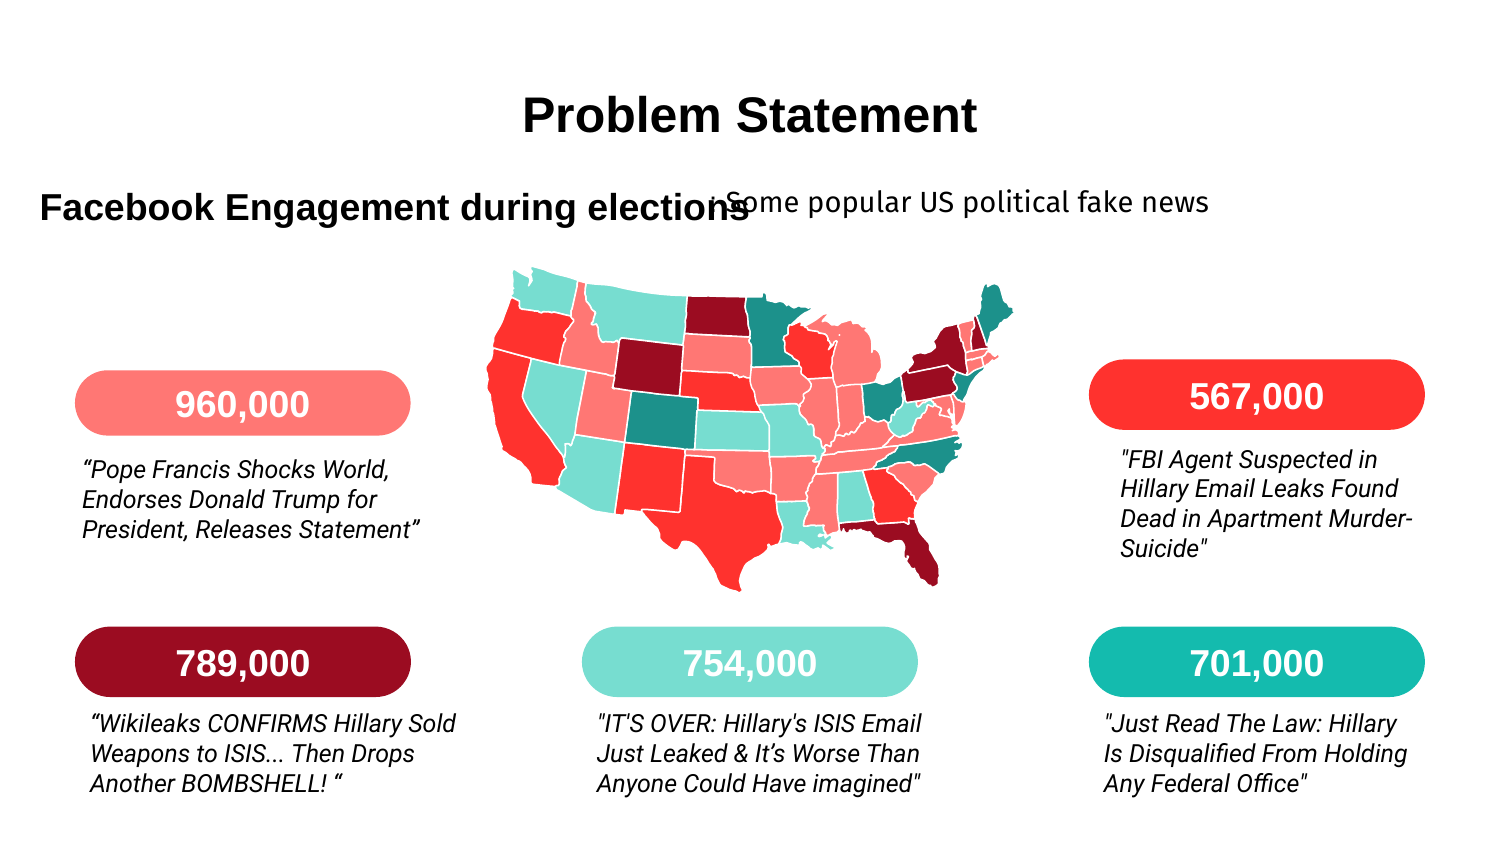

# Problem Statement
: Some popular US political fake news
Facebook Engagement during elections

567,000
"FBI Agent Suspected in Hillary Email Leaks Found
Dead in Apartment Murder-Suicide"
960,000
“Pope Francis Shocks World, Endorses Donald Trump for President, Releases Statement”
789,000
“Wikileaks CONFIRMS Hillary Sold Weapons to ISIS... Then Drops Another BOMBSHELL! “
754,000
"IT'S OVER: Hillary's ISIS Email Just Leaked & It’s Worse Than Anyone Could Have imagined"
701,000
"Just Read The Law: Hillary Is Disqualified From Holding Any Federal Office"